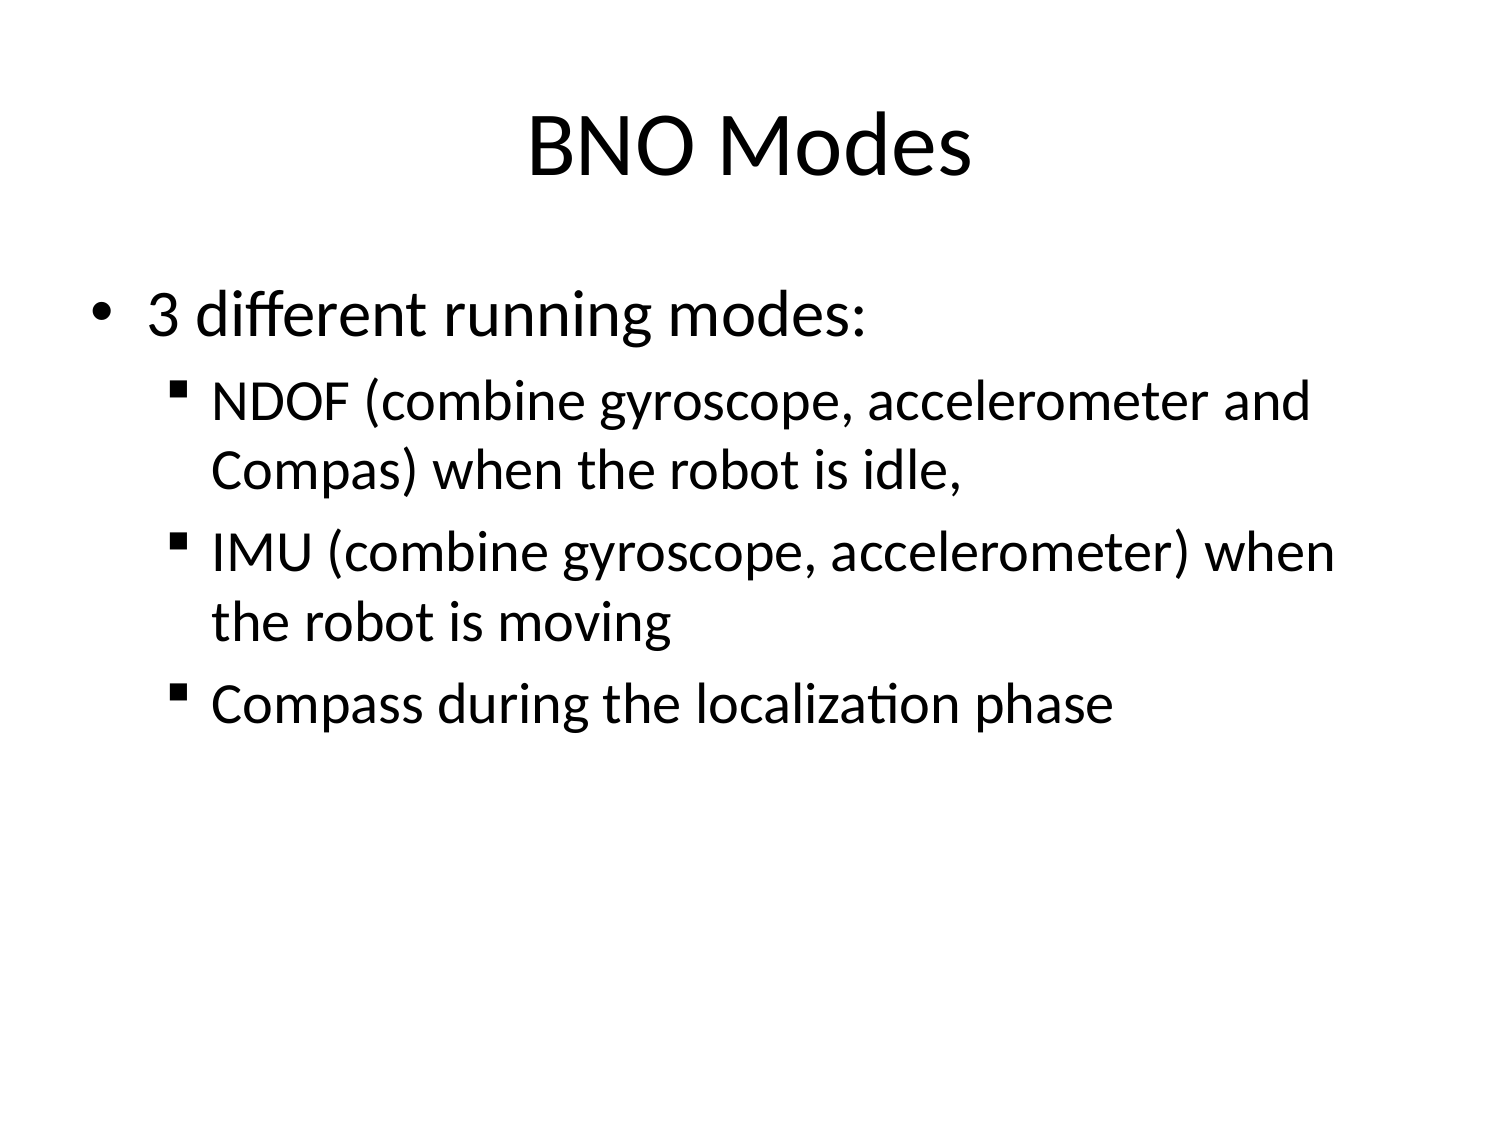

# BNO Modes
3 different running modes:
NDOF (combine gyroscope, accelerometer and Compas) when the robot is idle,
IMU (combine gyroscope, accelerometer) when the robot is moving
Compass during the localization phase